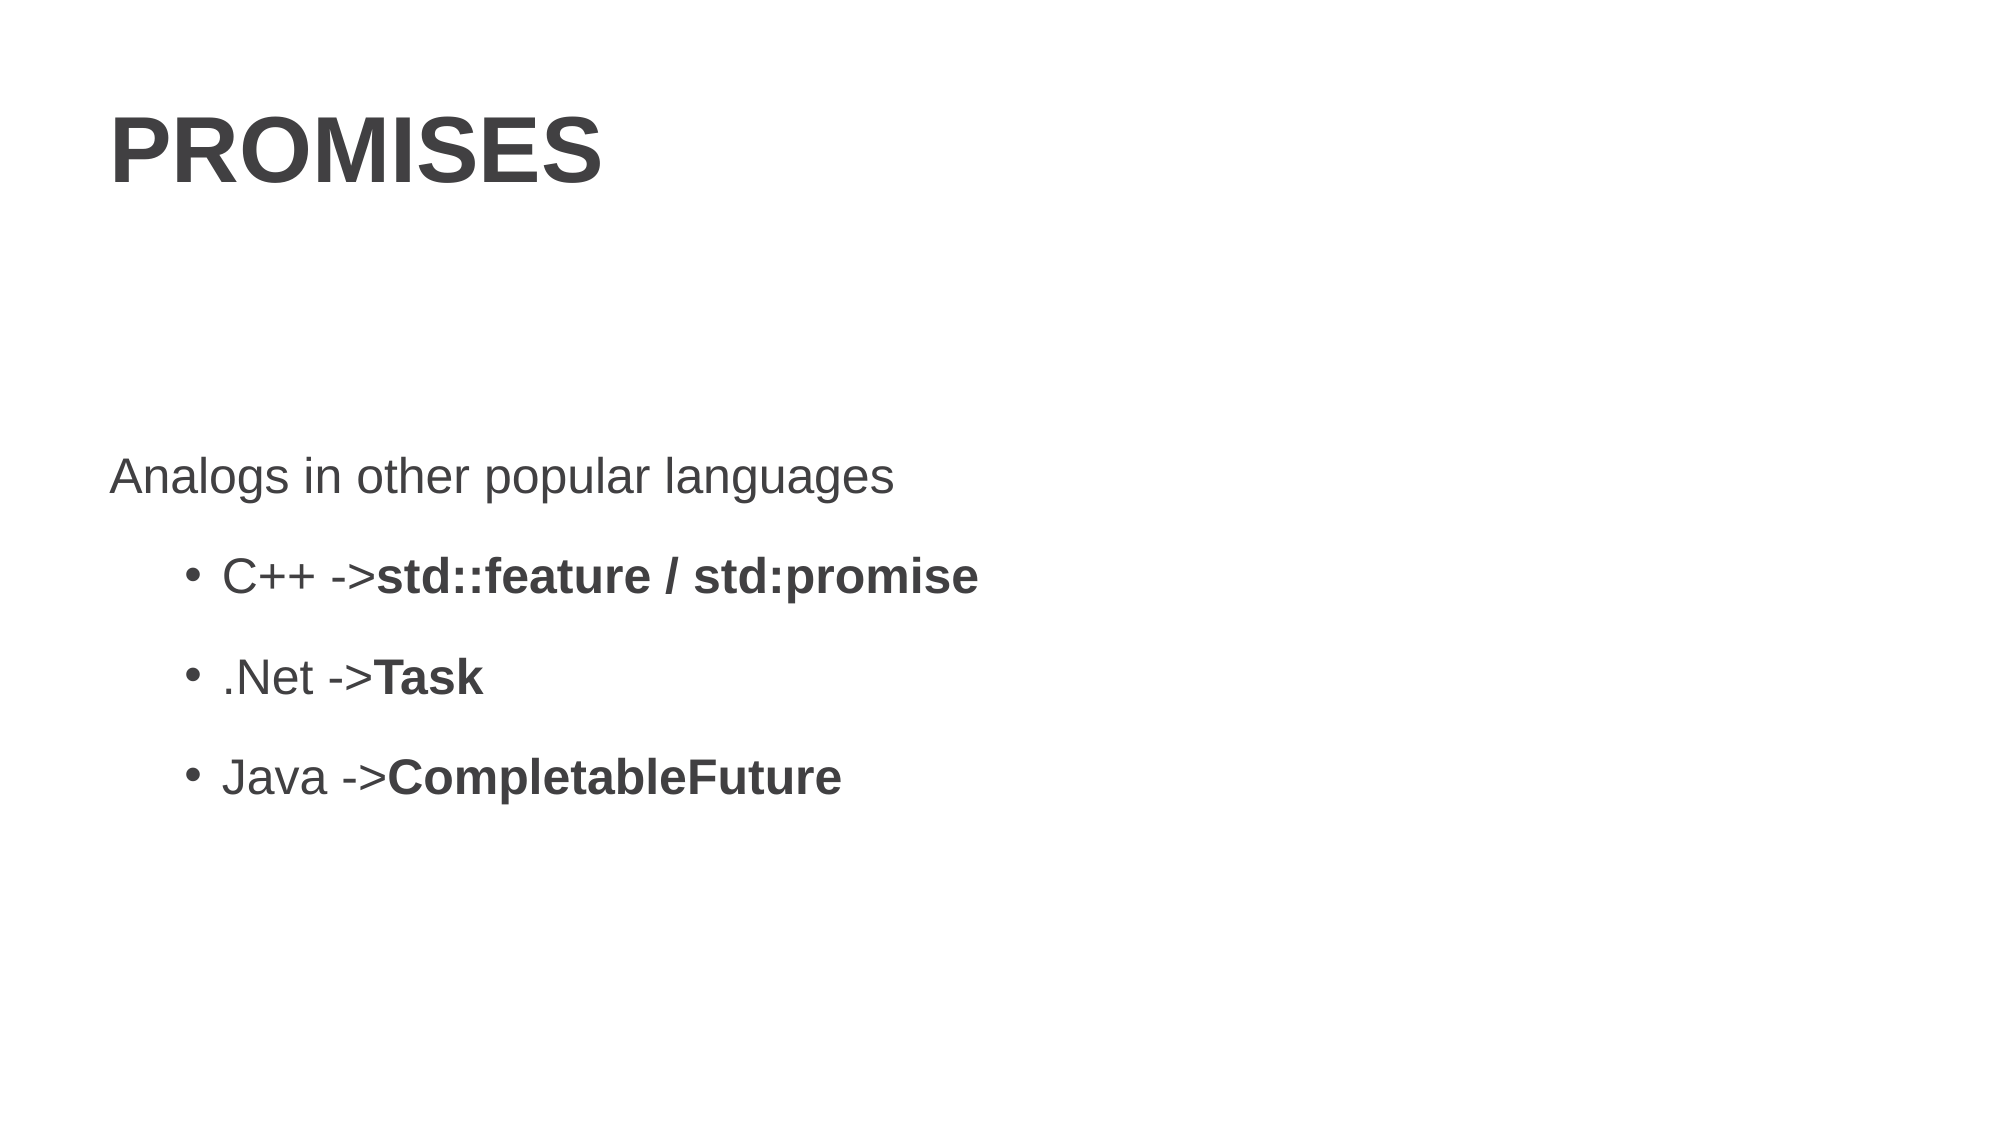

# Promises
Analogs in other popular languages
C++ ->std::feature / std:promise
.Net ->Task
Java ->CompletableFuture